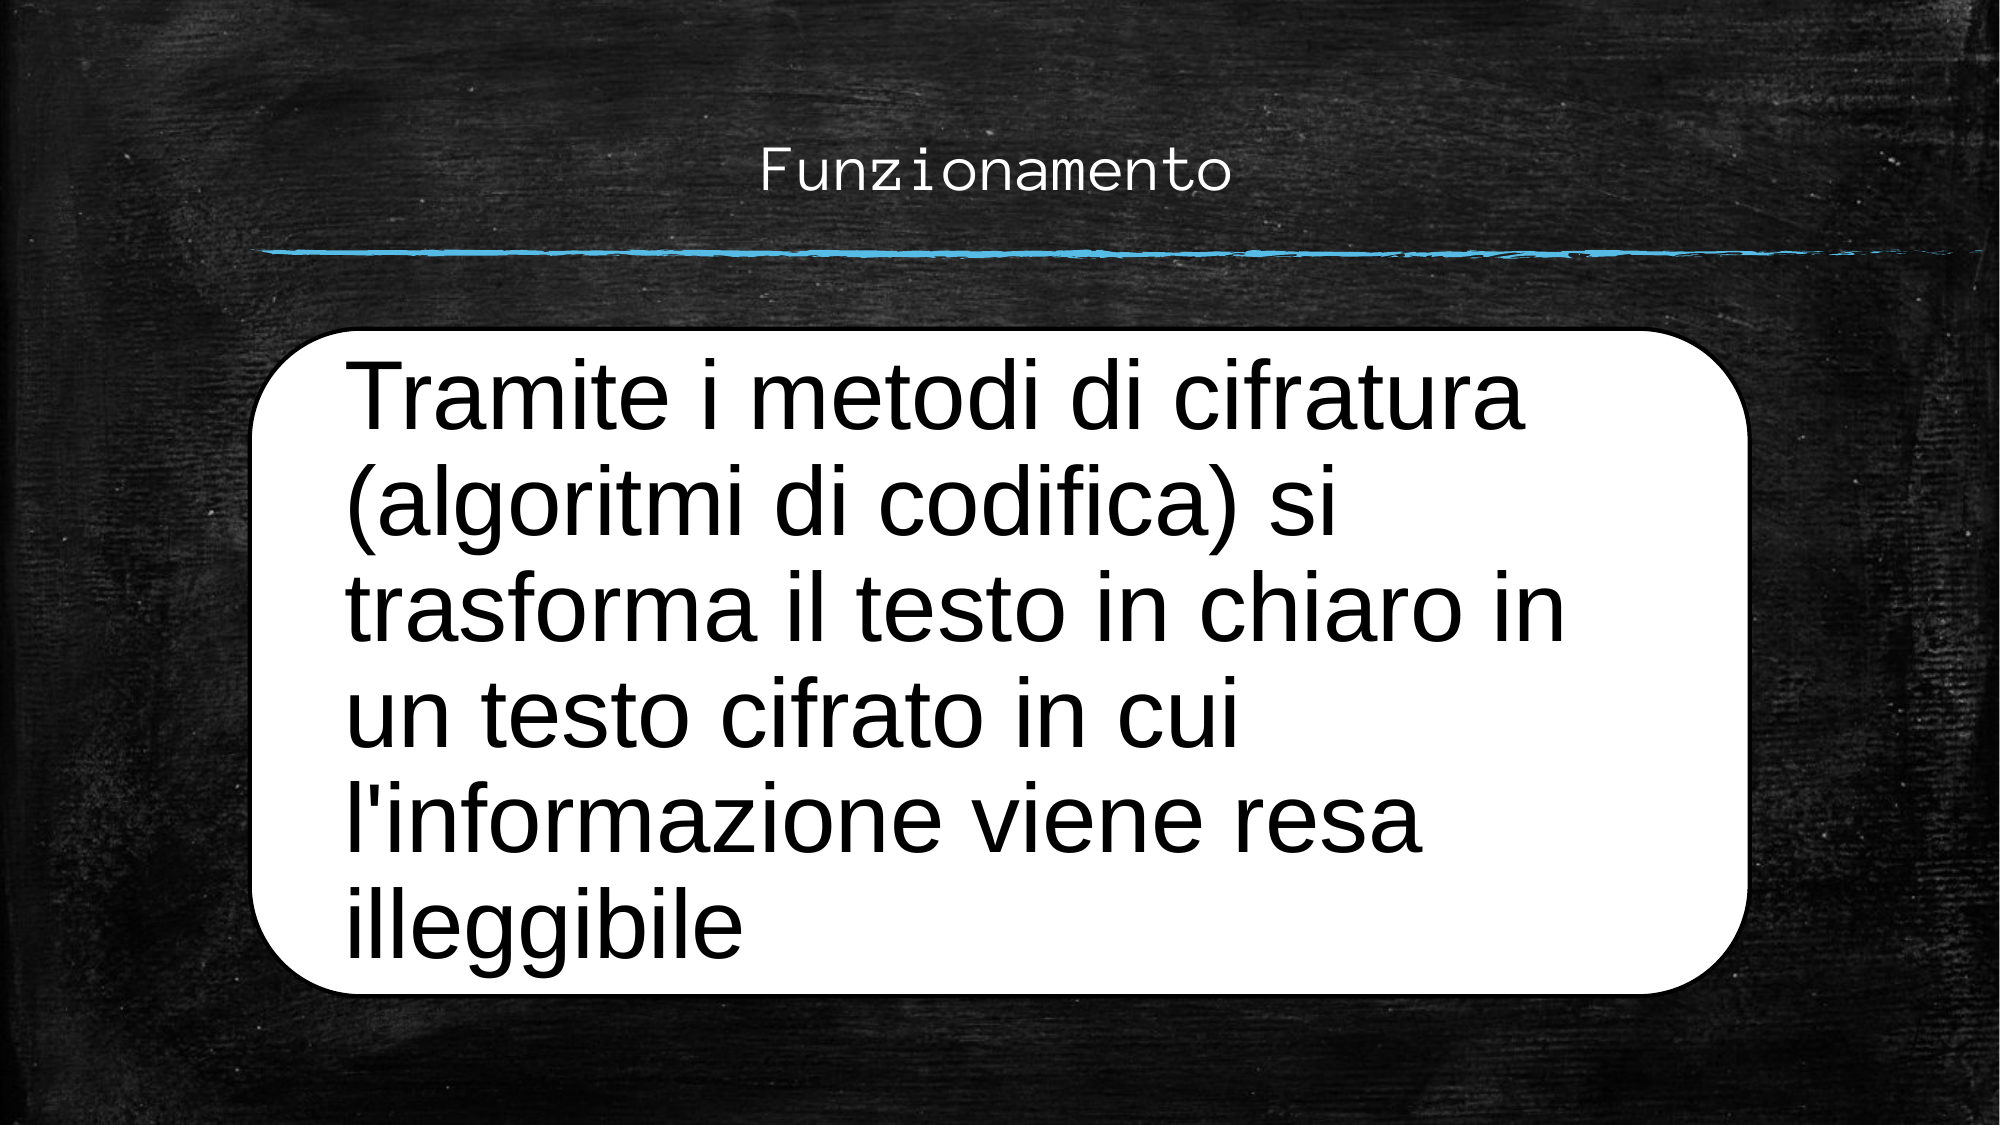

Funzionamento
Tramite i metodi di cifratura (algoritmi di codifica) si trasforma il testo in chiaro in un testo cifrato in cui l'informazione viene resa illeggibile